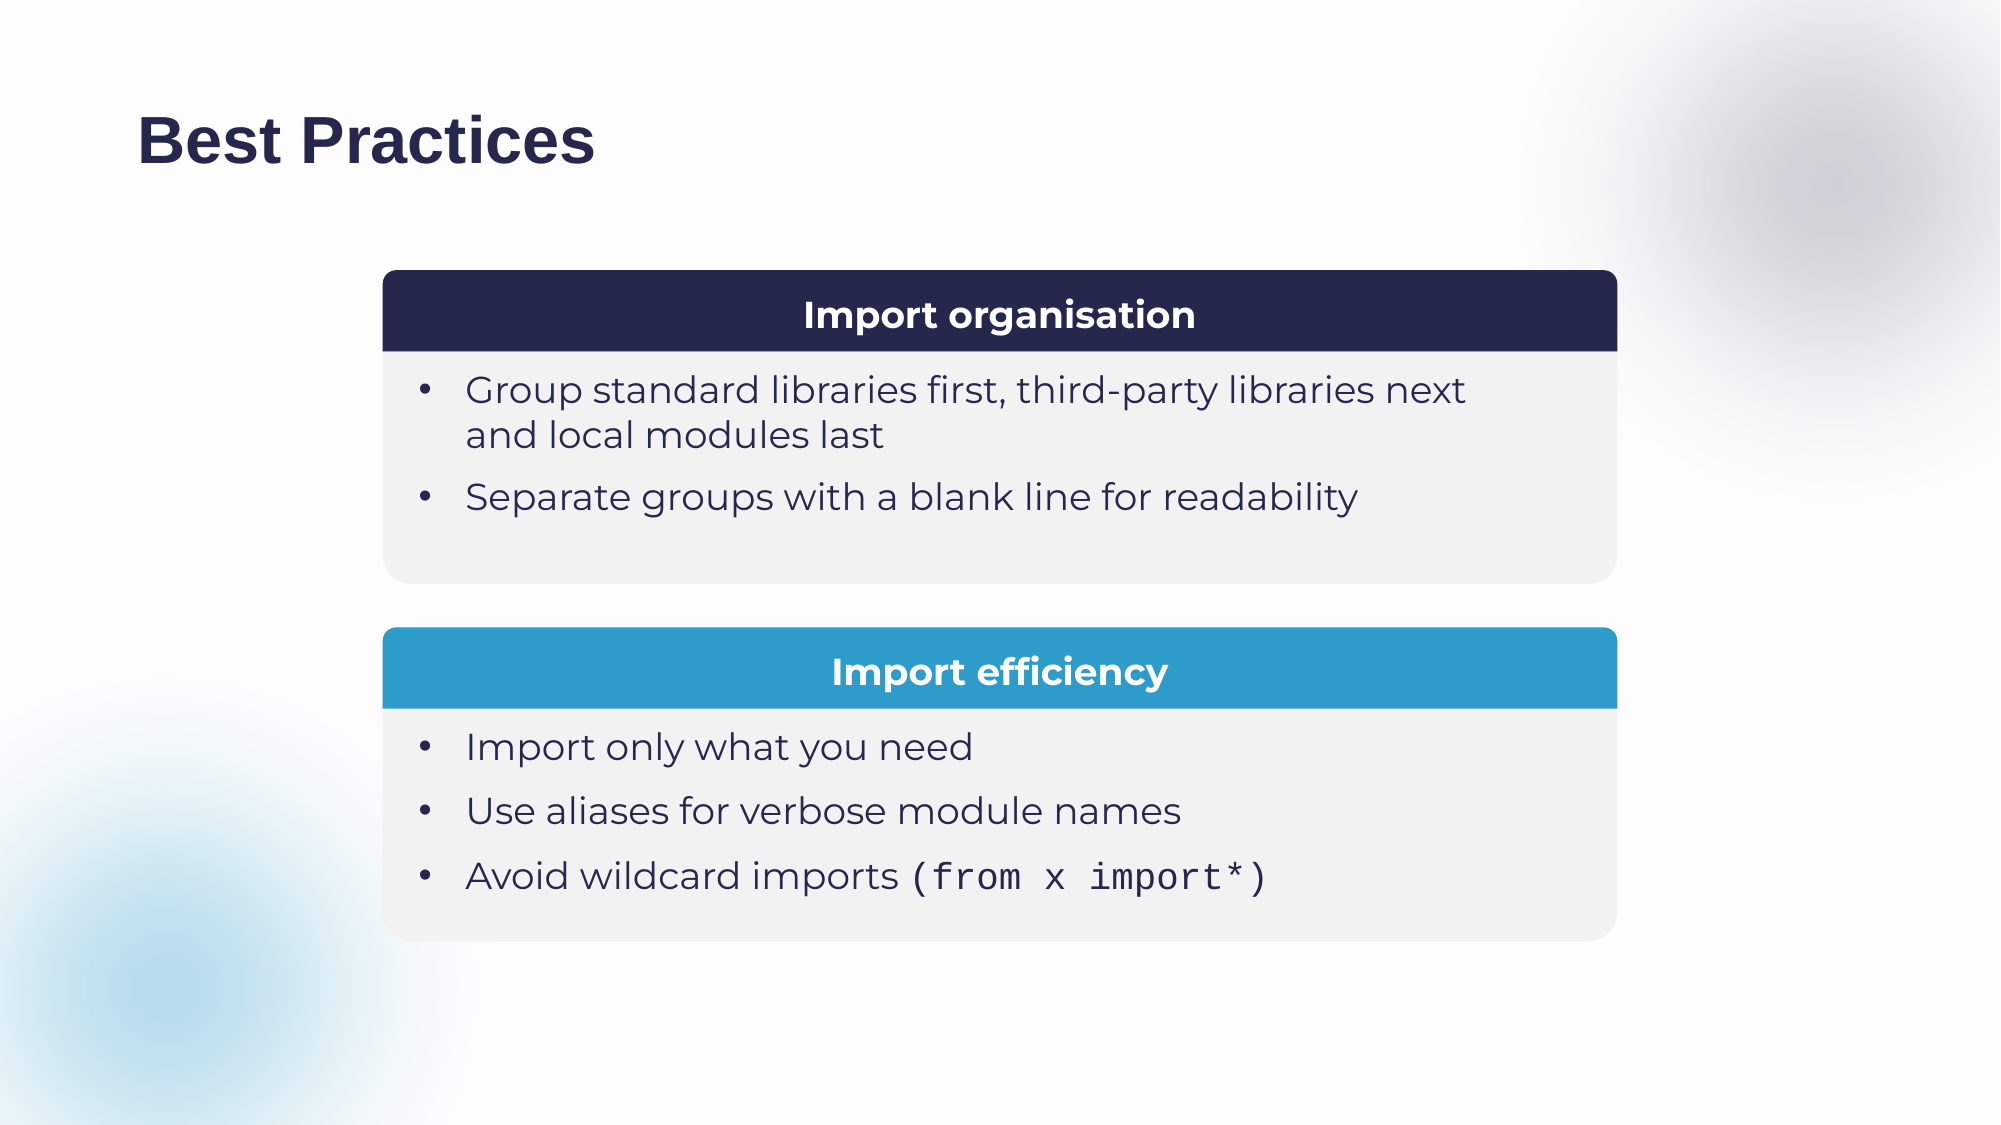

# Best Practices

Import organisation

Group standard libraries first, third-party libraries next and local modules last
Separate groups with a blank line for readability

Import efficiency

Import only what you need
Use aliases for verbose module names
Avoid wildcard imports (from x import*)